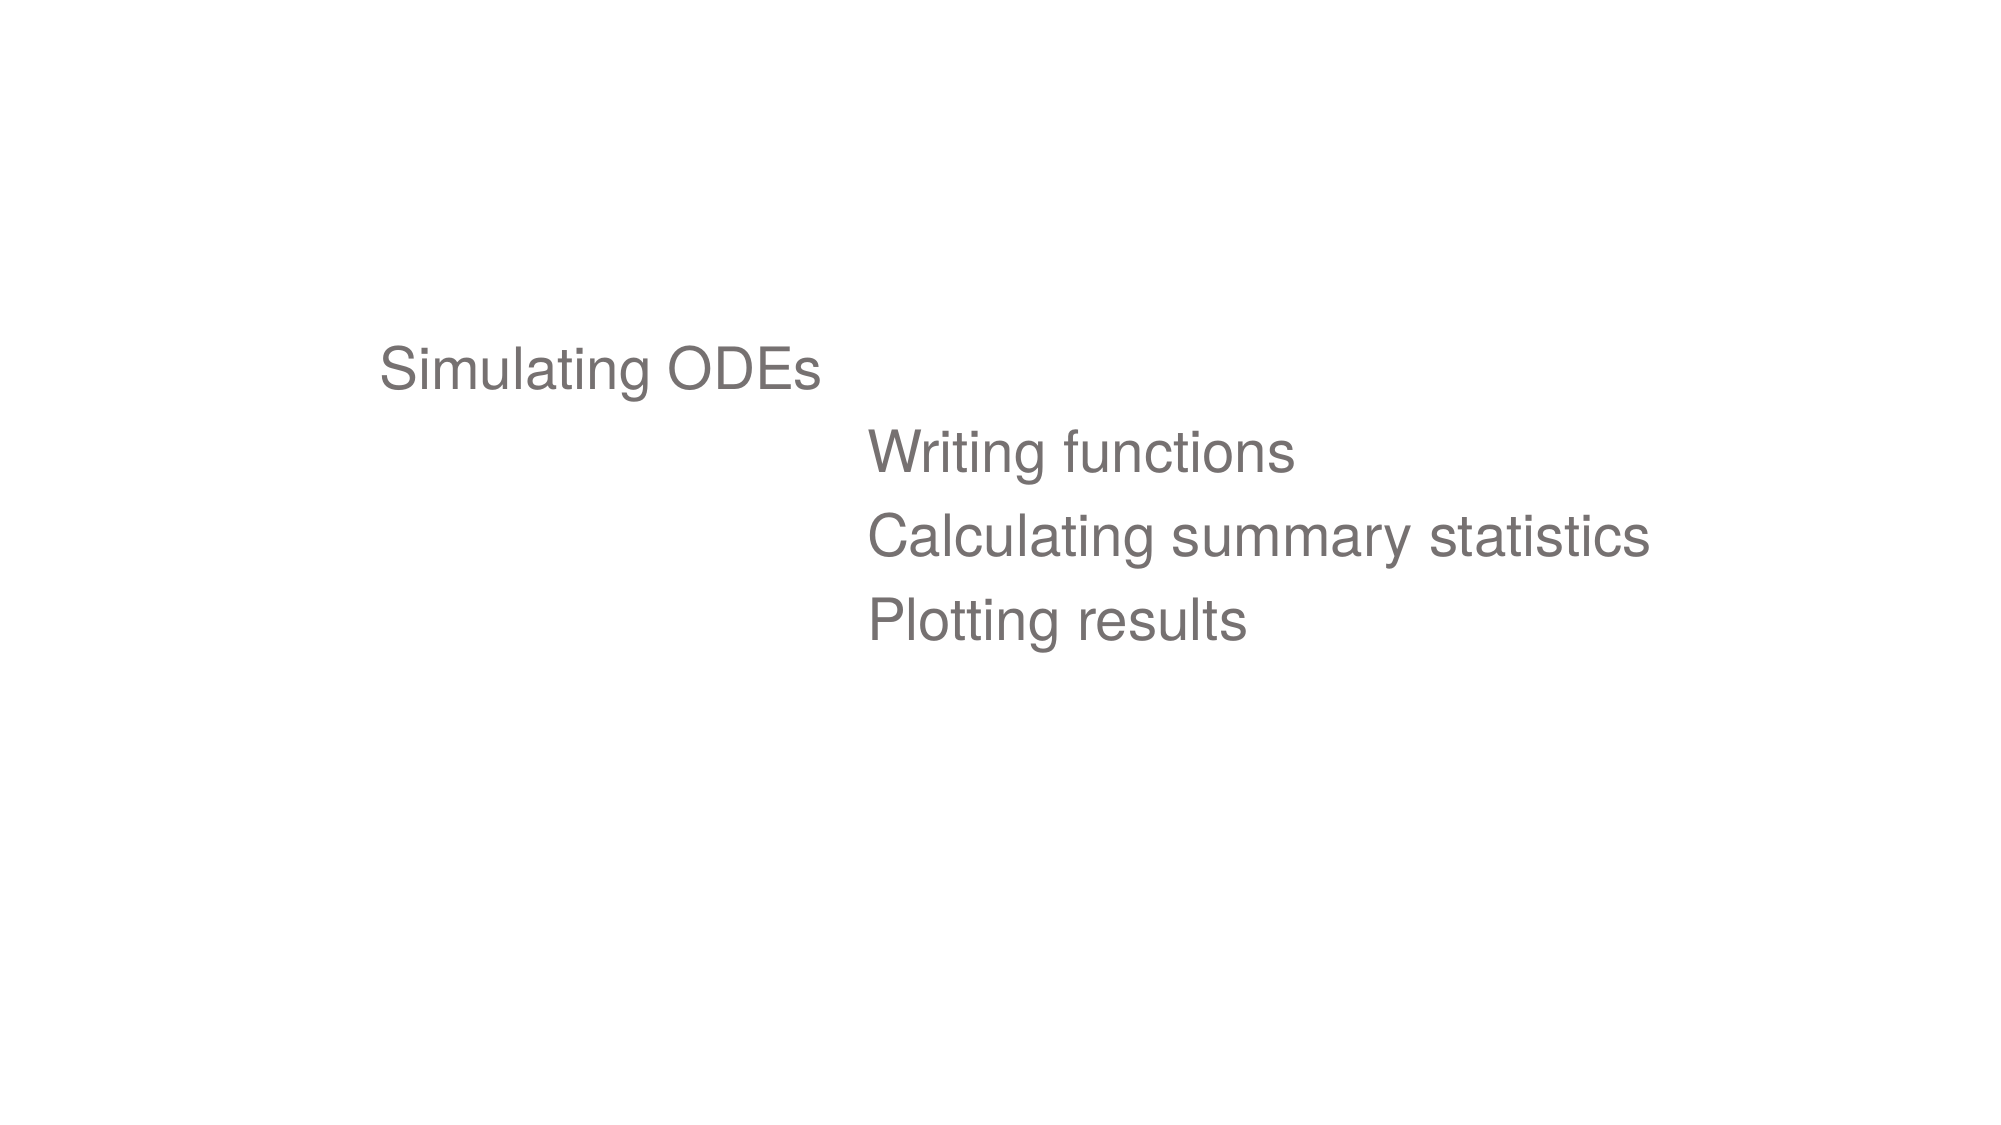

Simulating ODEs
                              Writing functions
                              Calculating summary statistics
                              Plotting results